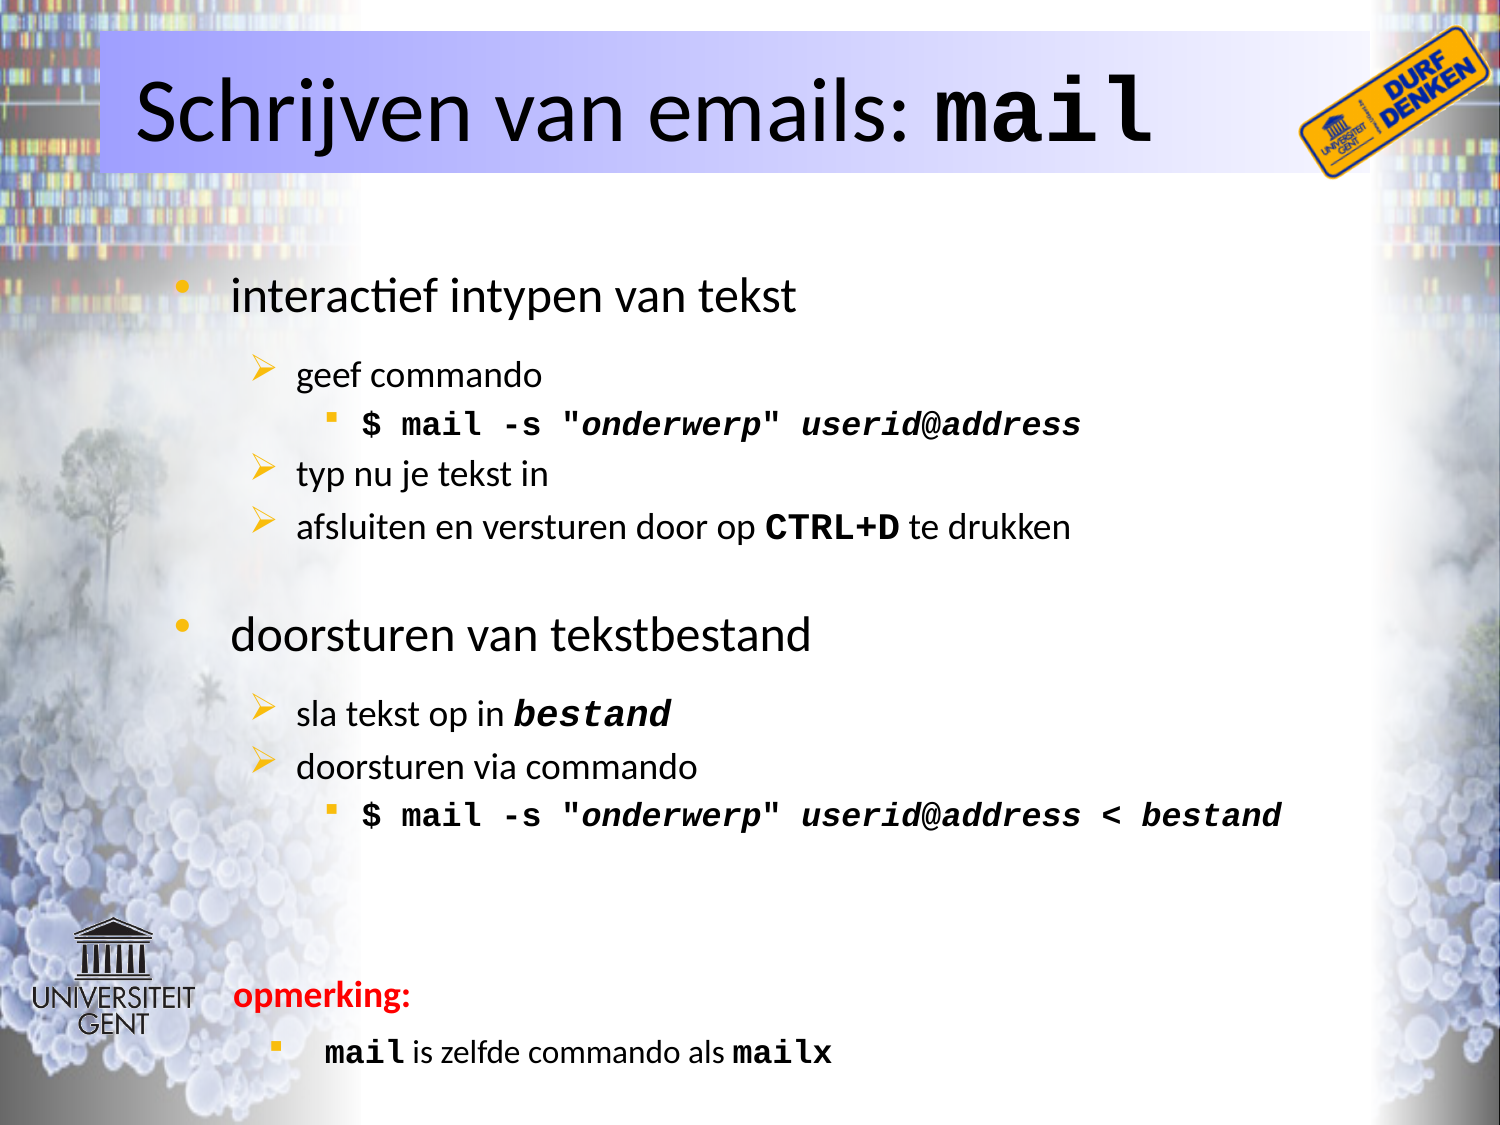

# Schrijven van emails: mail
interactief intypen van tekst
geef commando
$ mail -s "onderwerp" userid@address
typ nu je tekst in
afsluiten en versturen door op CTRL+D te drukken
doorsturen van tekstbestand
sla tekst op in bestand
doorsturen via commando
$ mail -s "onderwerp" userid@address < bestand
opmerking:
mail is zelfde commando als mailx